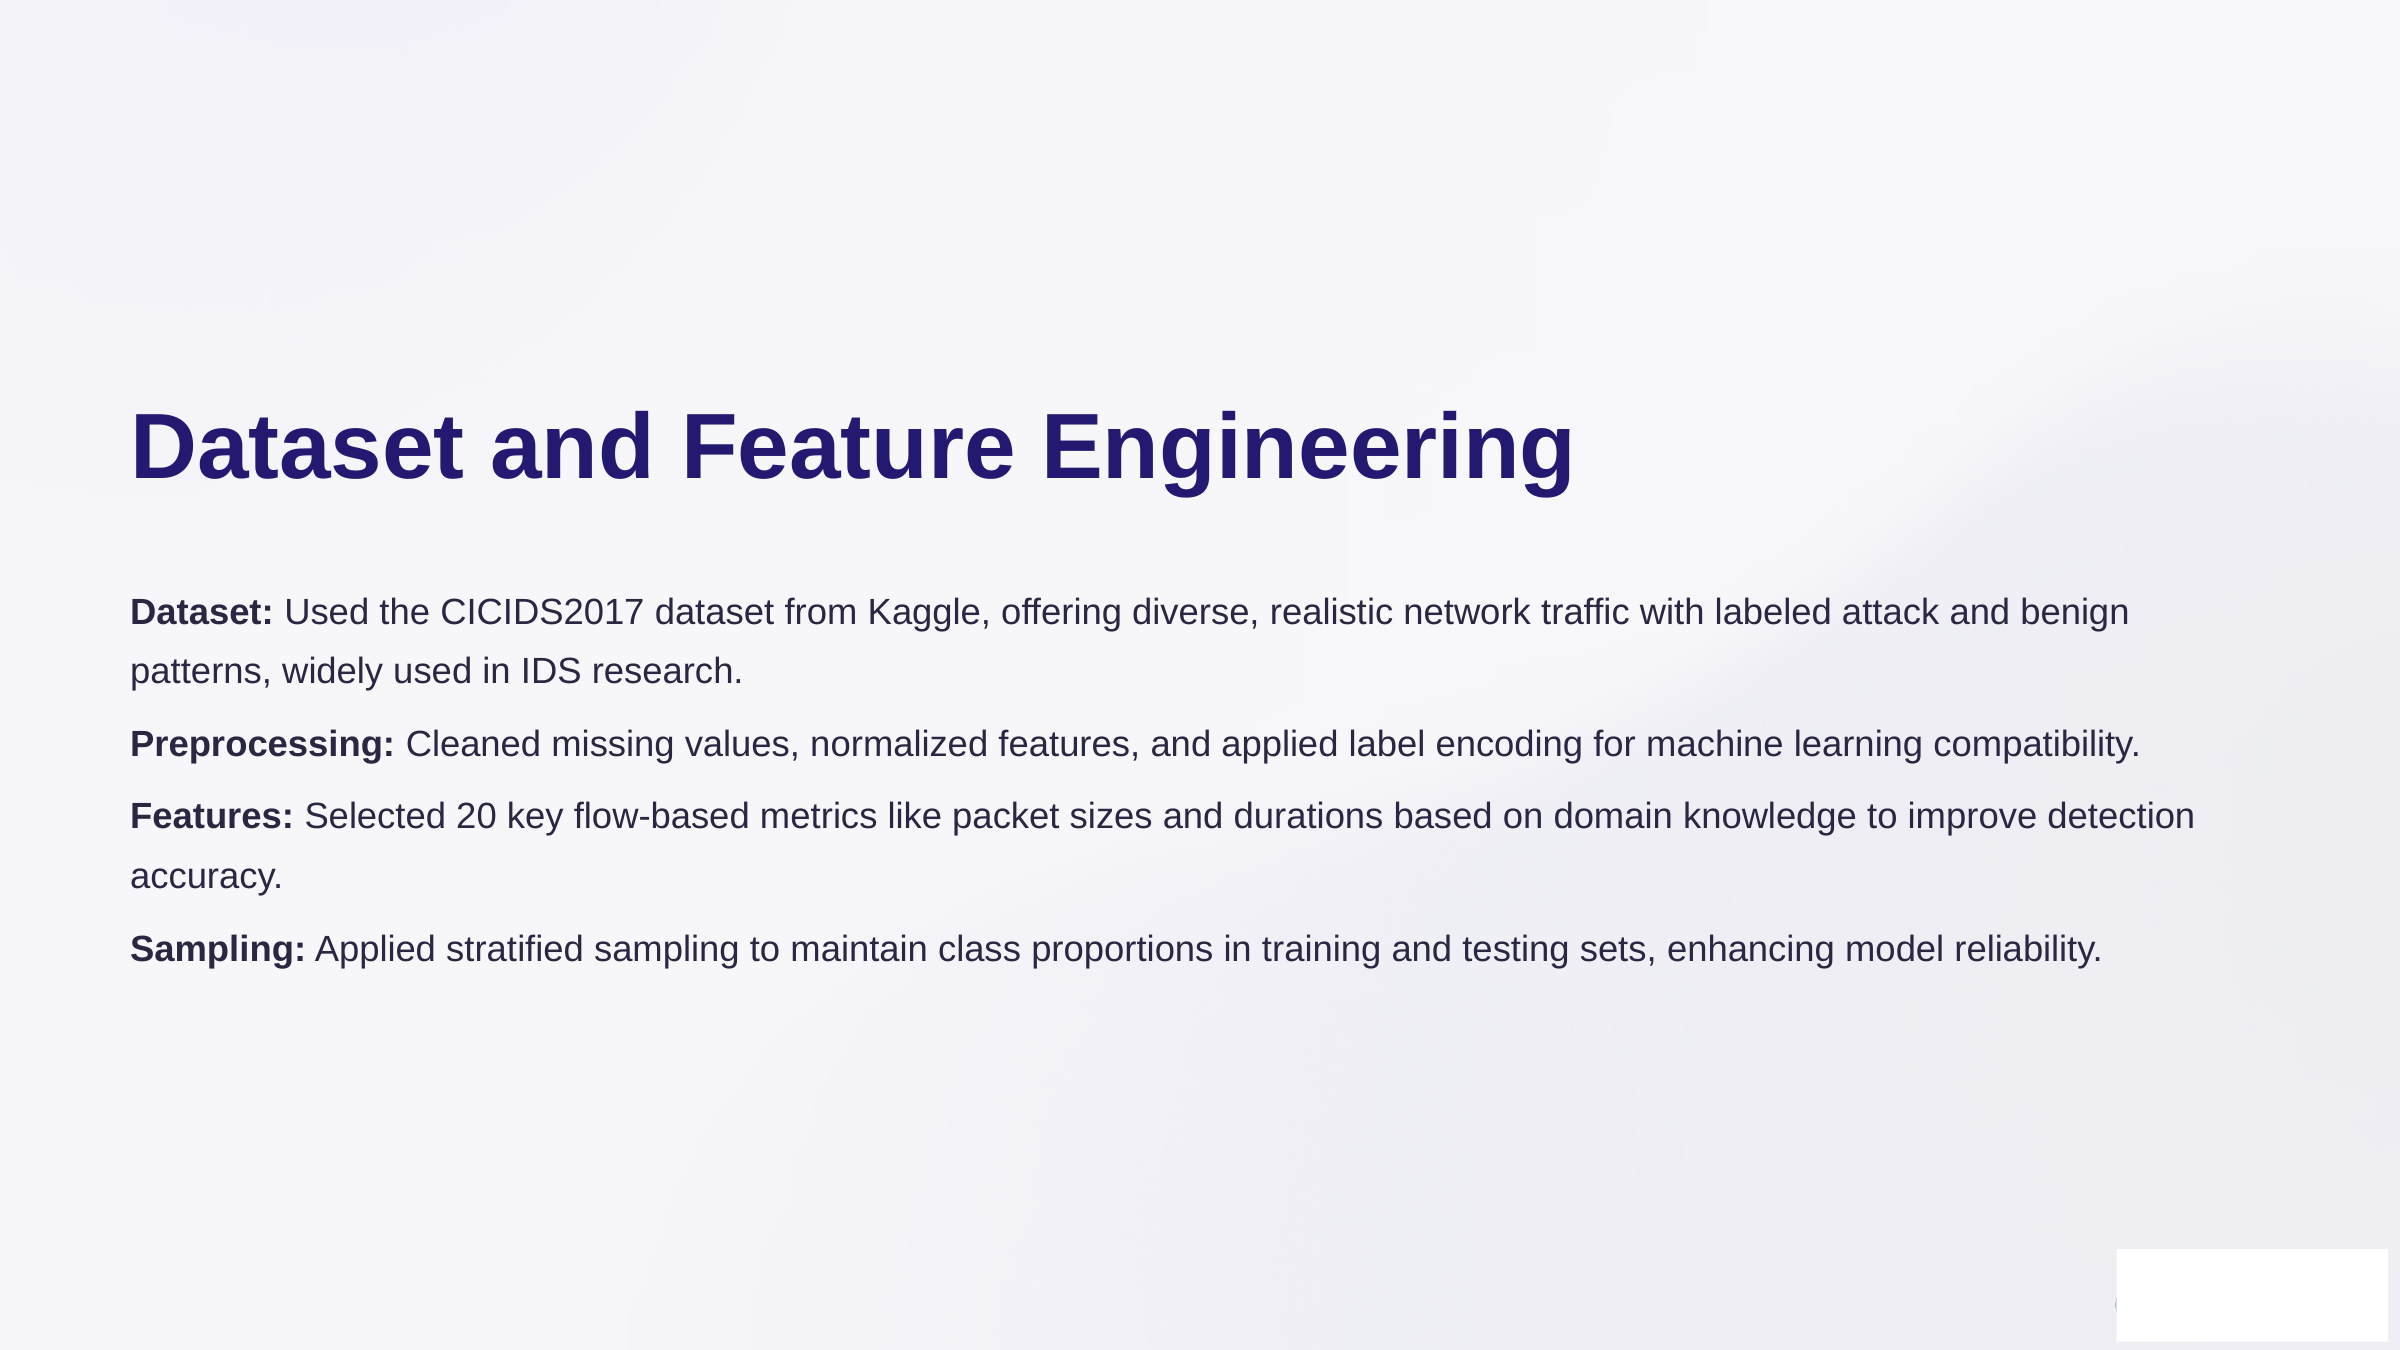

Dataset and Feature Engineering
Dataset: Used the CICIDS2017 dataset from Kaggle, offering diverse, realistic network traffic with labeled attack and benign patterns, widely used in IDS research.
Preprocessing: Cleaned missing values, normalized features, and applied label encoding for machine learning compatibility.
Features: Selected 20 key flow-based metrics like packet sizes and durations based on domain knowledge to improve detection accuracy.
Sampling: Applied stratified sampling to maintain class proportions in training and testing sets, enhancing model reliability.